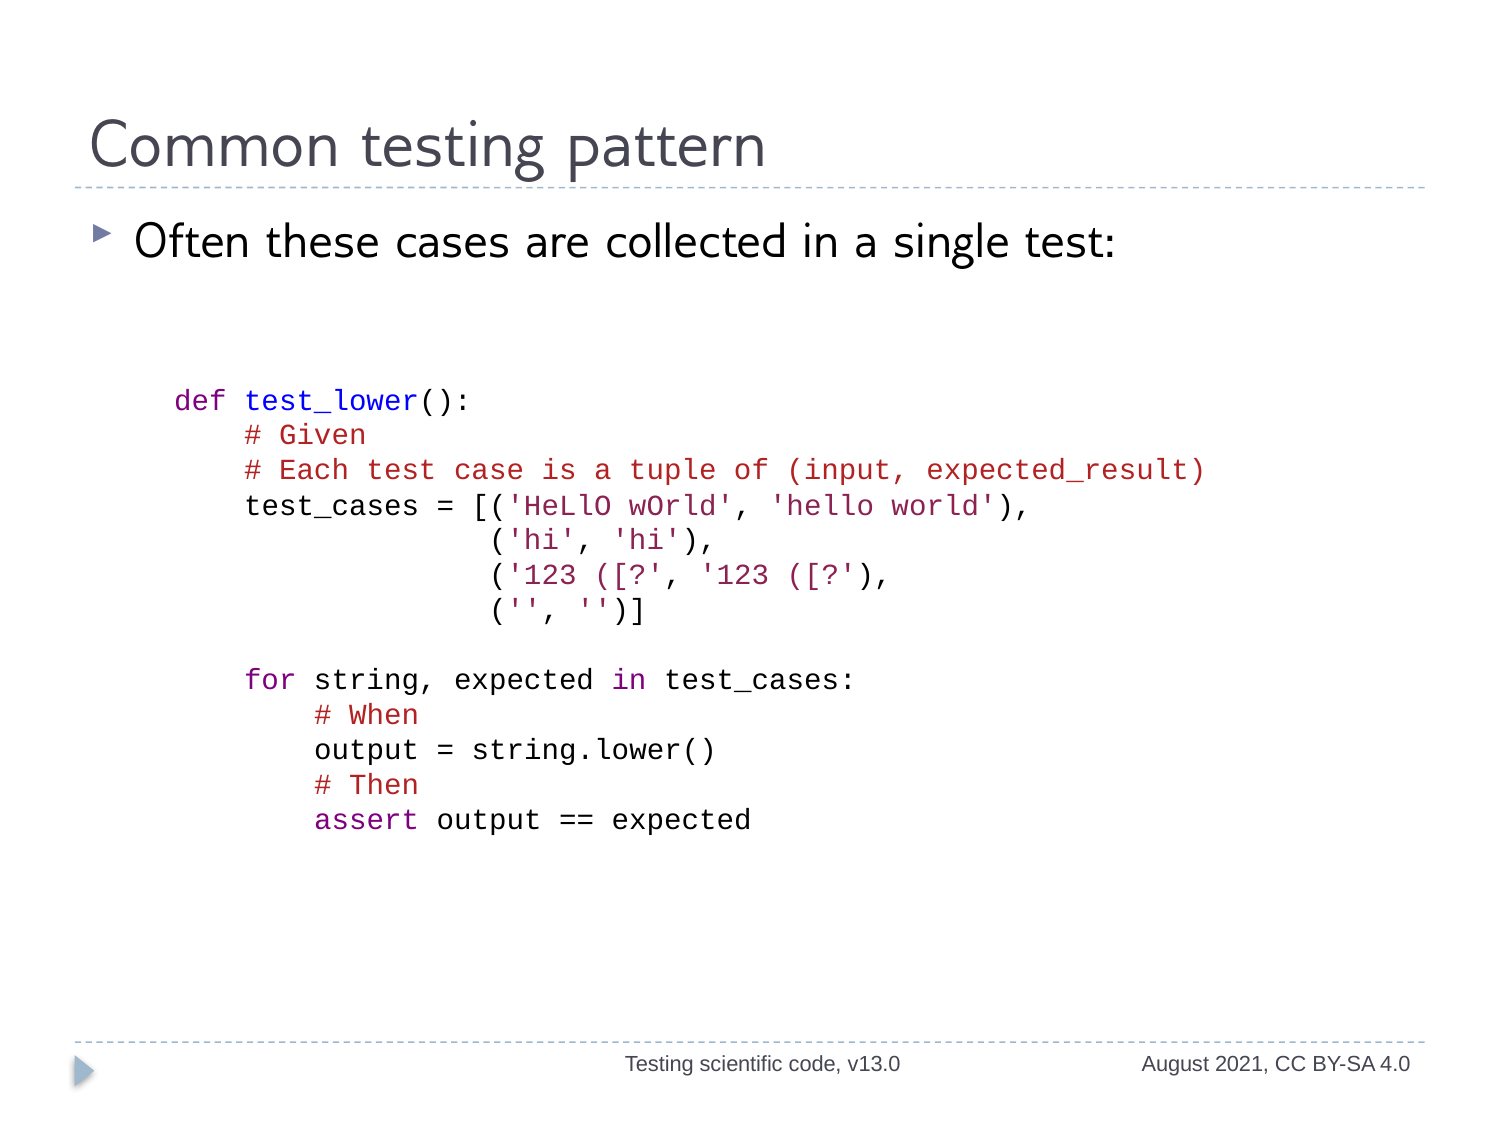

# Common testing pattern
Often these cases are collected in a single test:
def test_lower():
    # Given
    # Each test case is a tuple of (input, expected_result)
    test_cases = [('HeLlO wOrld', 'hello world'),
                  ('hi', 'hi'),
                  ('123 ([?', '123 ([?'),
                  ('', '')]
    for string, expected in test_cases:
        # When
        output = string.lower()
        # Then
        assert output == expected

Testing scientific code, v13.0
August 2021, CC BY-SA 4.0